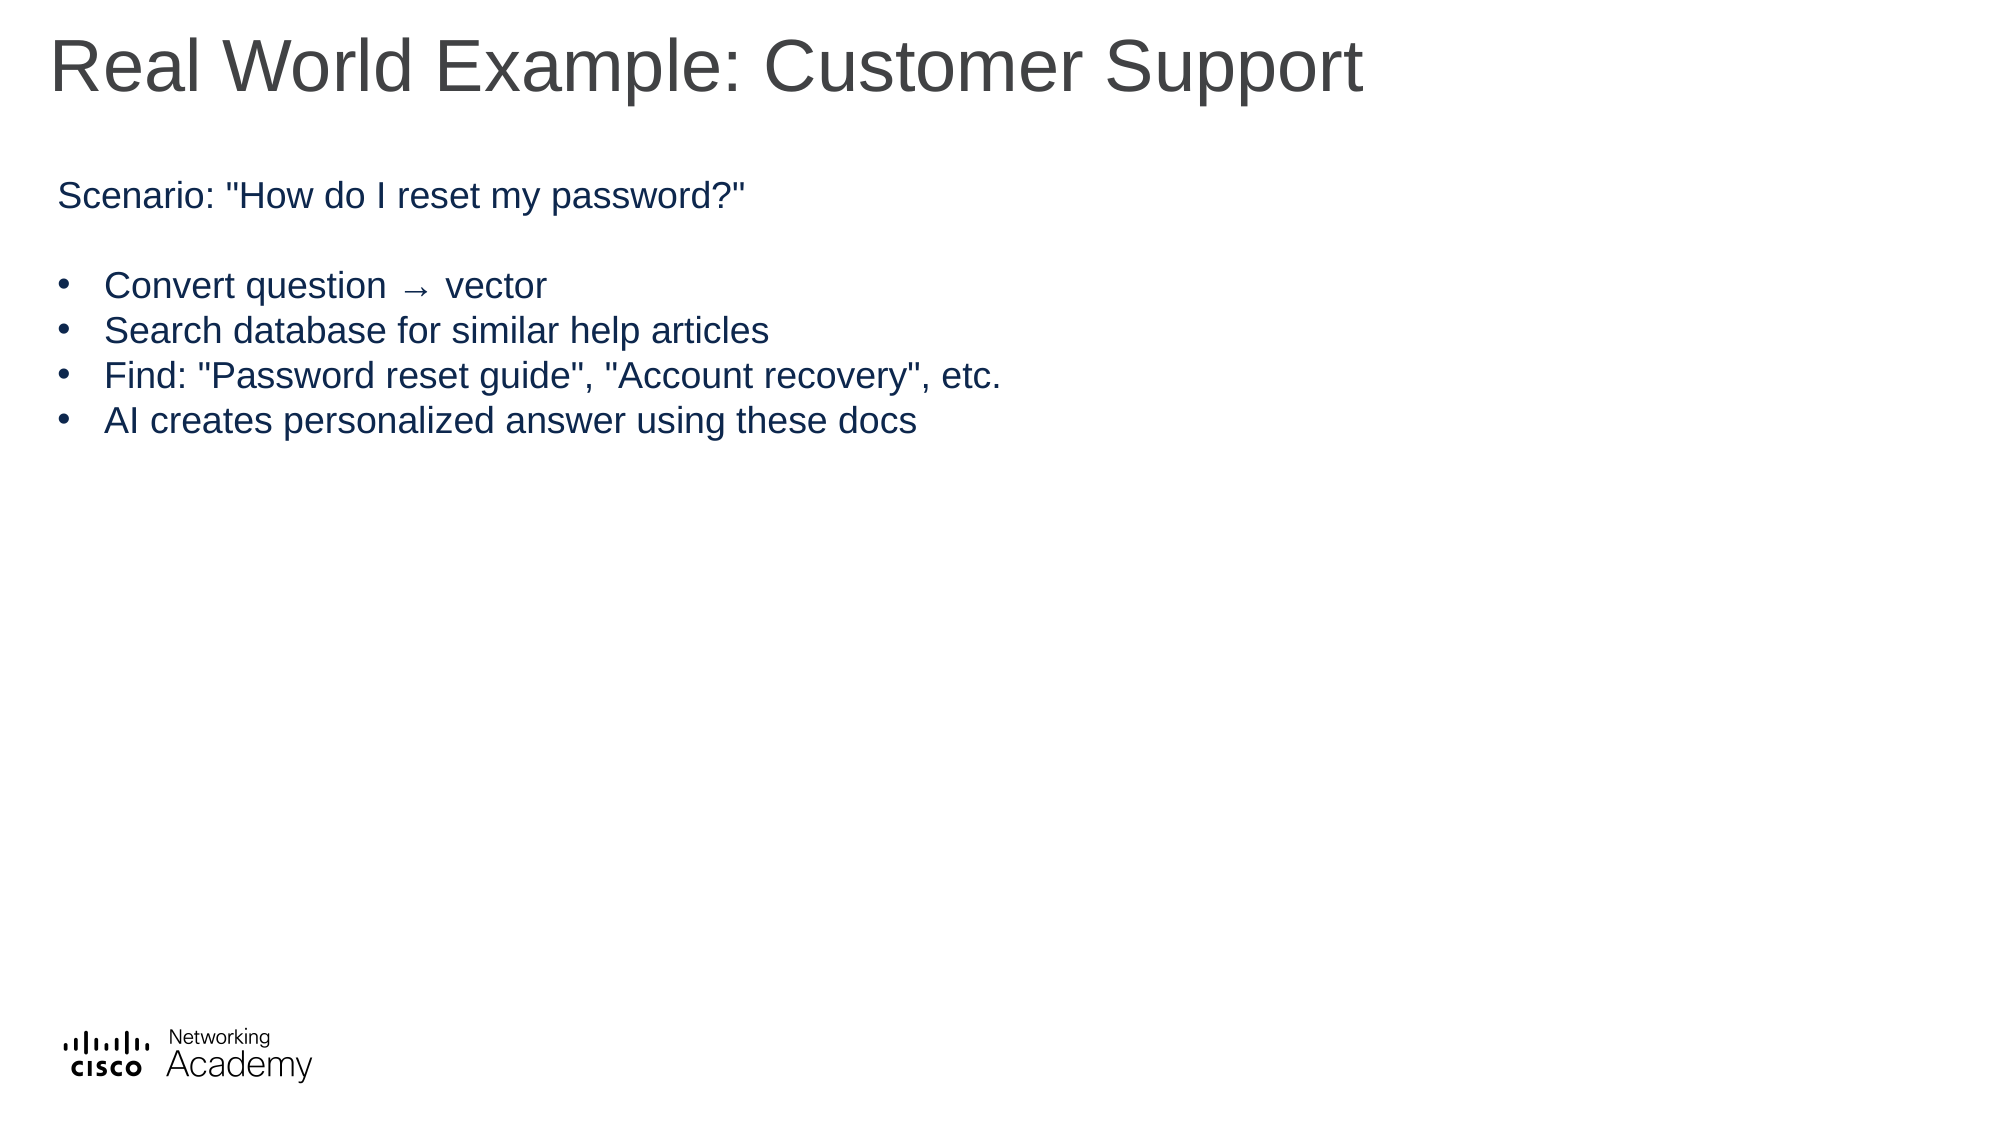

# Real World Example: Customer Support
Scenario: "How do I reset my password?"

Convert question → vector
Search database for similar help articles
Find: "Password reset guide", "Account recovery", etc.
AI creates personalized answer using these docs